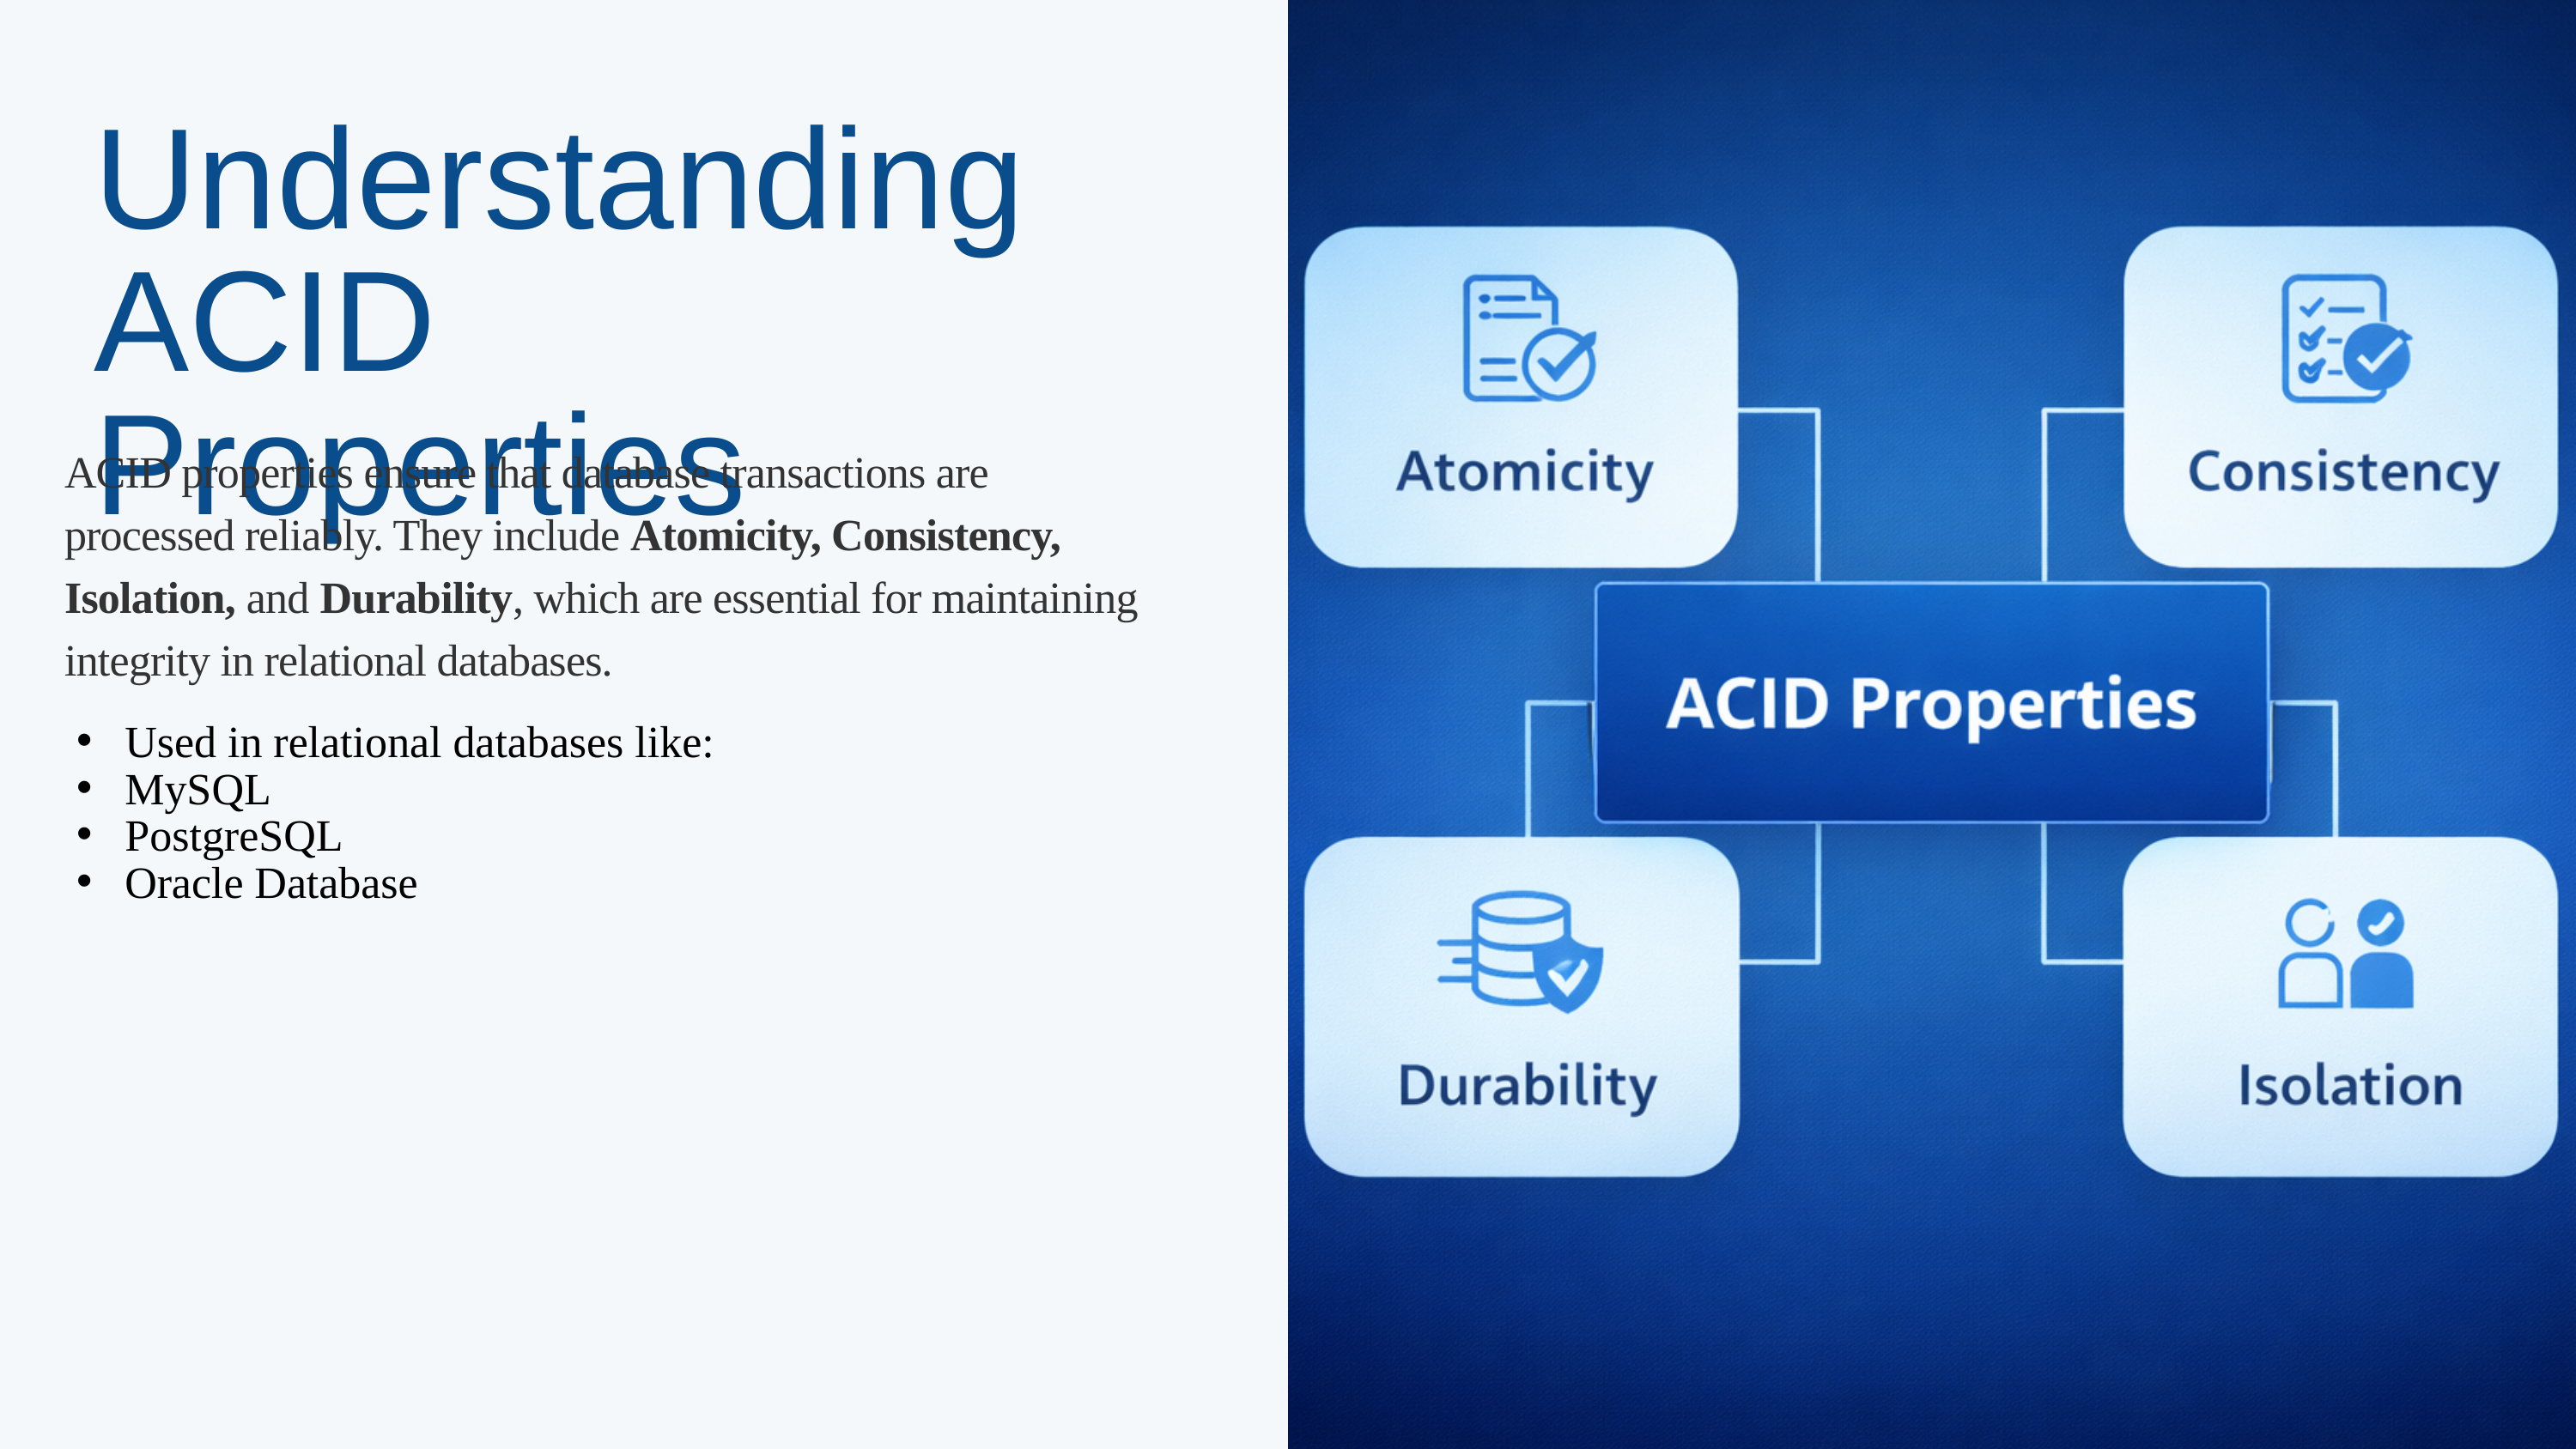

Understanding ACID Properties
ACID properties ensure that database transactions are processed reliably. They include Atomicity, Consistency, Isolation, and Durability, which are essential for maintaining integrity in relational databases.
Used in relational databases like:
MySQL
PostgreSQL
Oracle Database